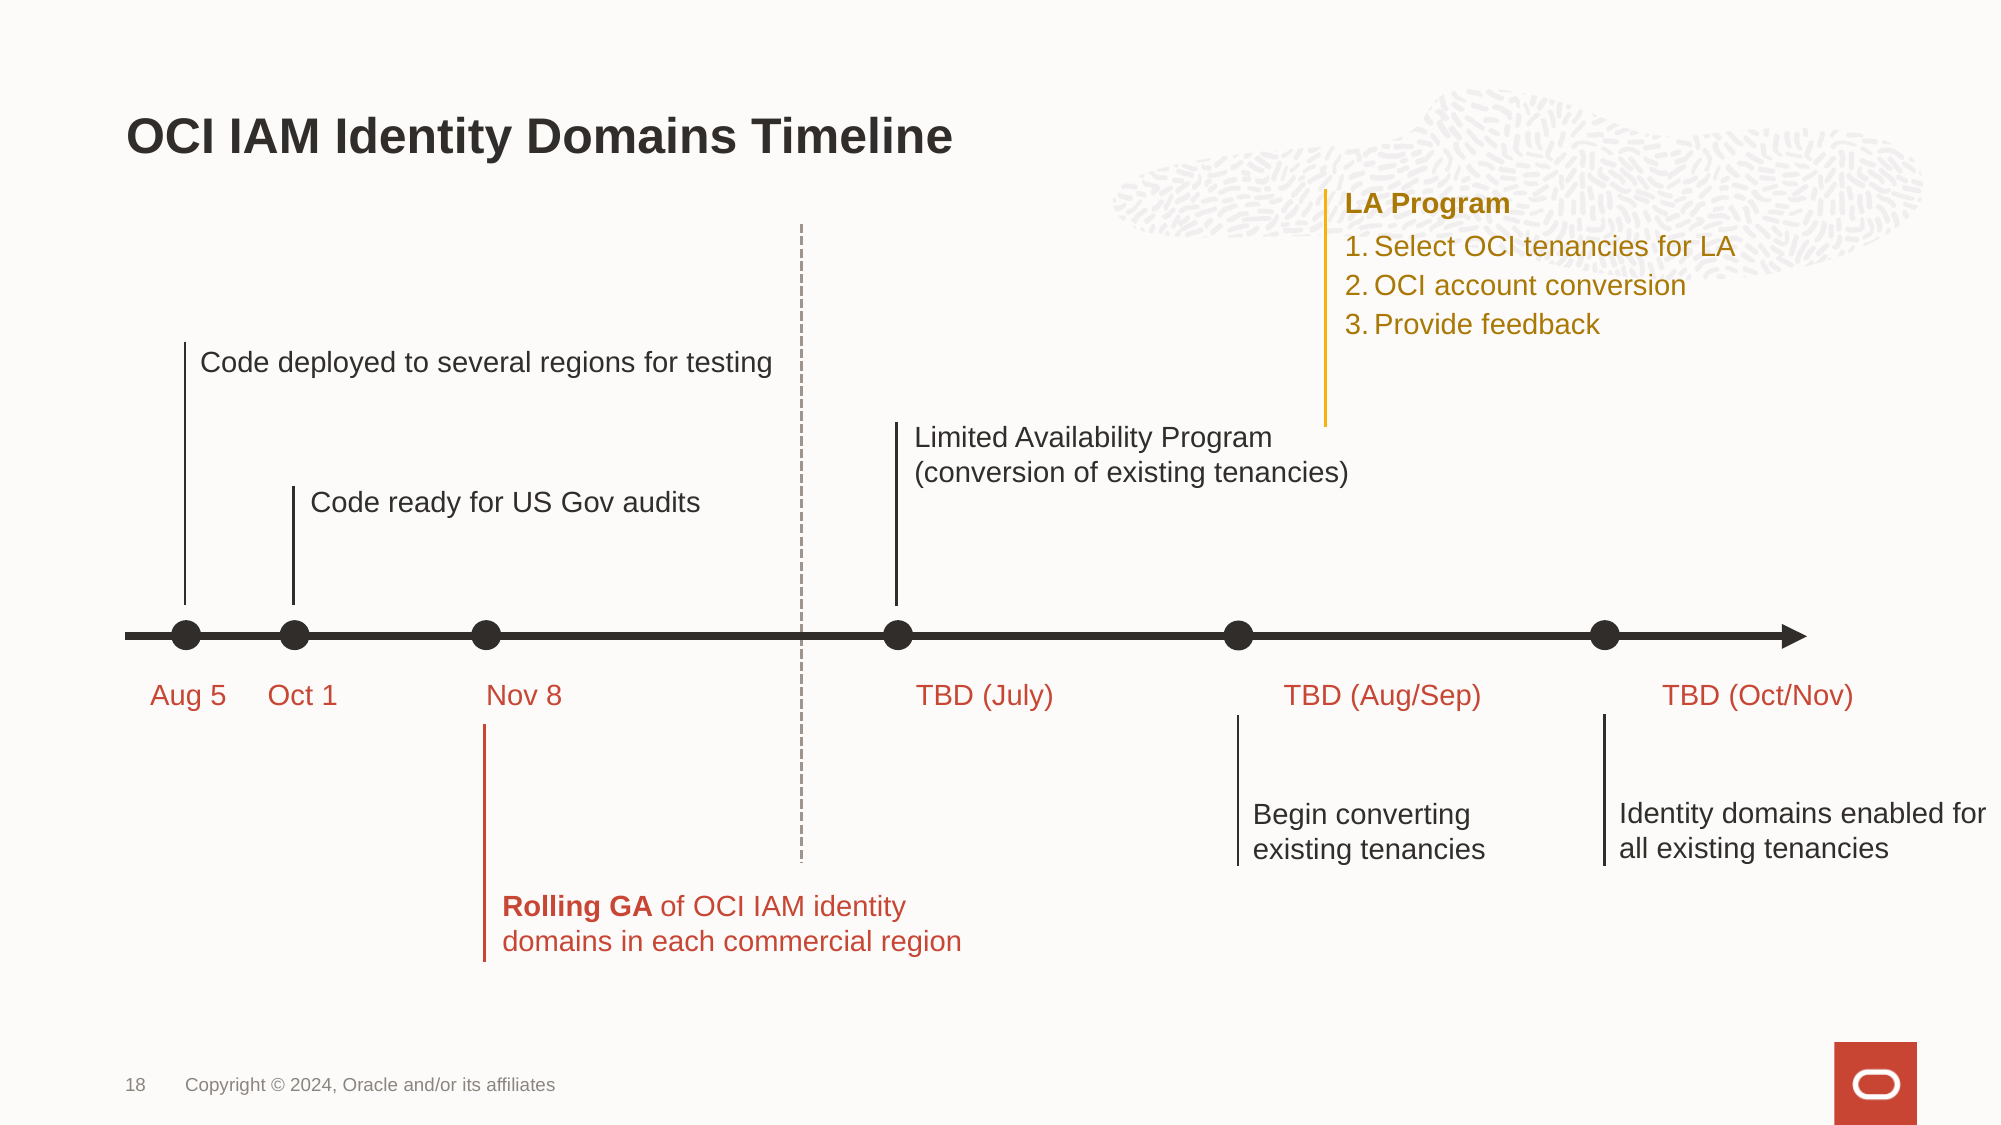

# OCI IAM Identity Domains Timeline
LA Program
Select OCI tenancies for LA
OCI account conversion
Provide feedback
Code deployed to several regions for testing
Limited Availability Program
(conversion of existing tenancies)
Code ready for US Gov audits

  Aug 5     Oct 1                  Nov 8                                           TBD (July)                            TBD (Aug/Sep)                      TBD (Oct/Nov)
Identity domains enabled for all existing tenancies
Begin converting
existing tenancies
Rolling GA of OCI IAM identity domains in each commercial region
18
Copyright © 2024, Oracle and/or its affiliates